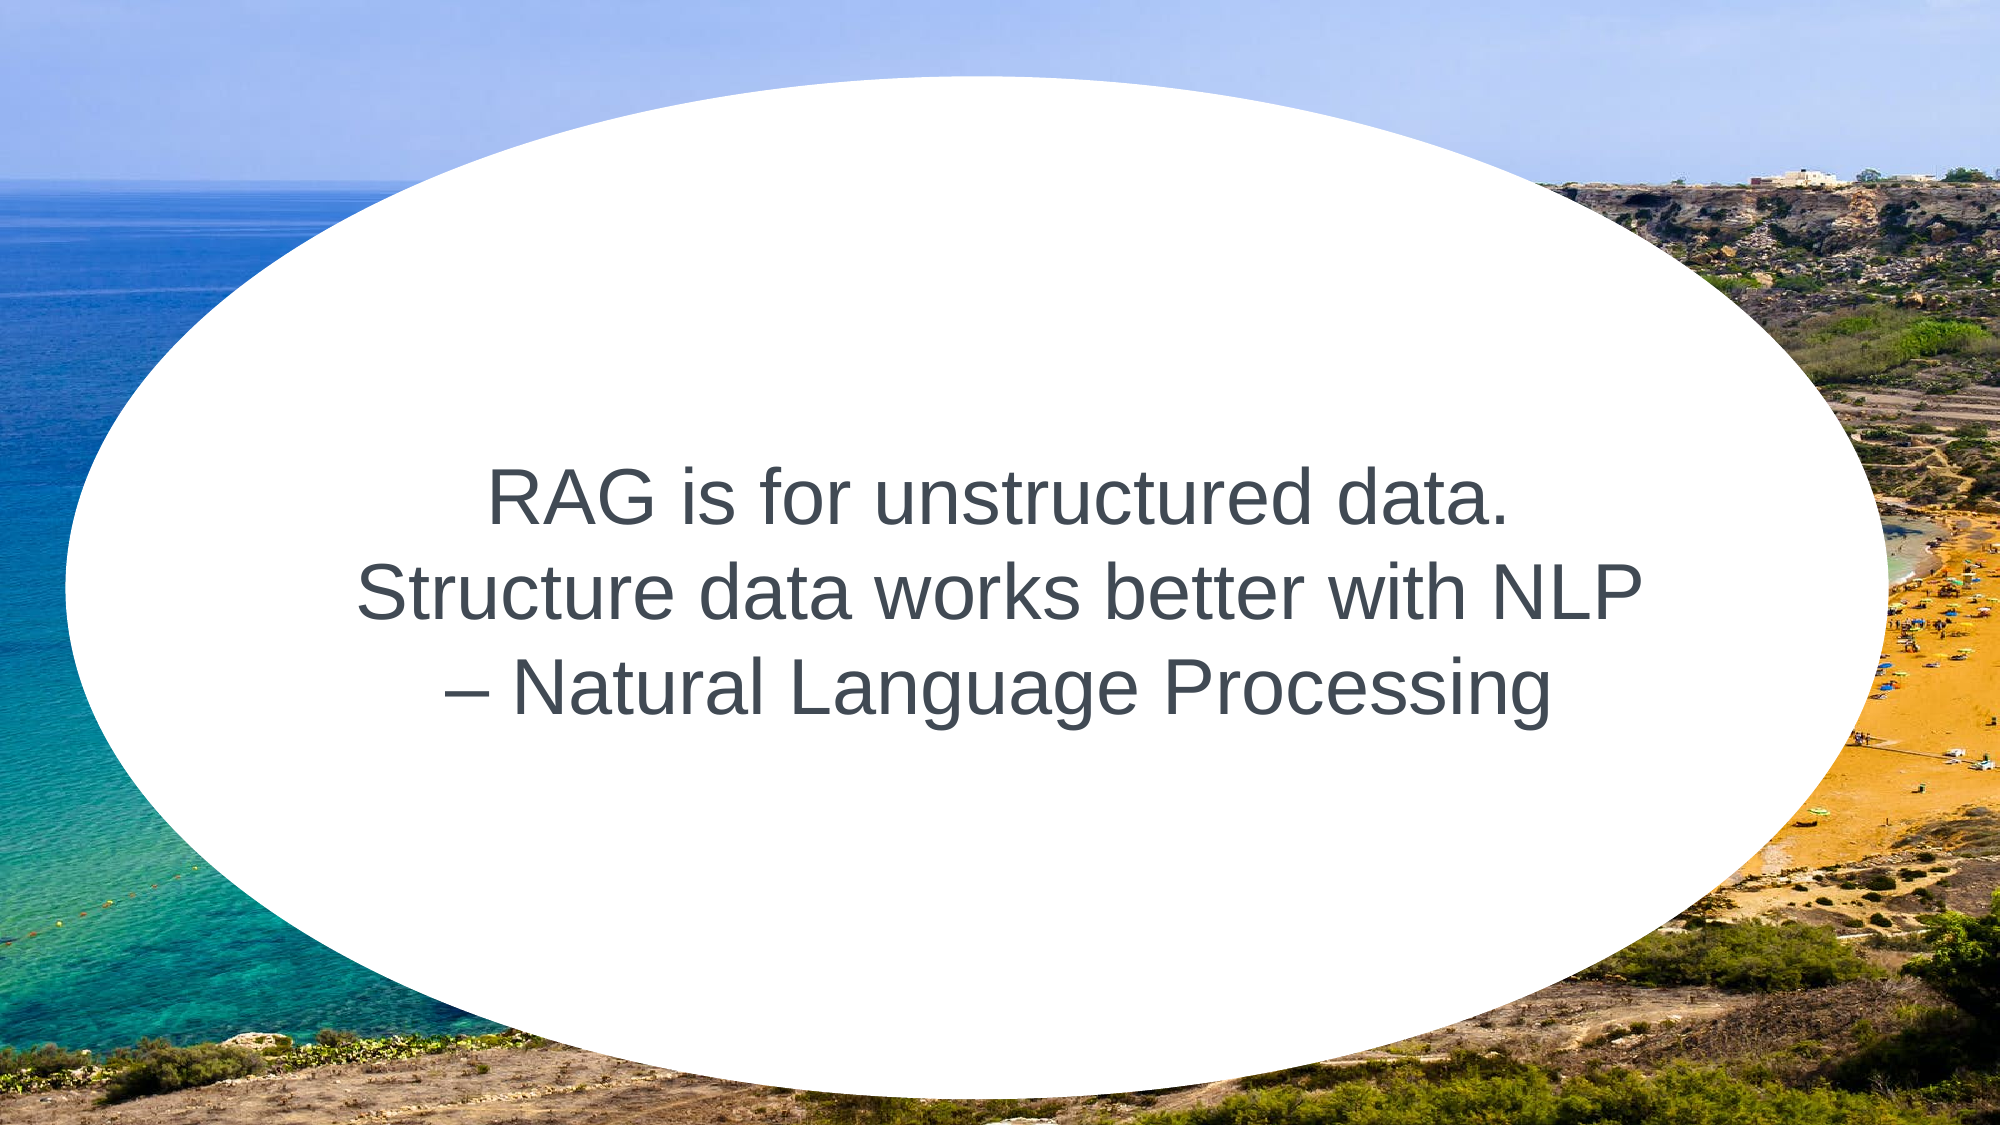

RAG is for unstructured data. Structure data works better with NLP – Natural Language Processing